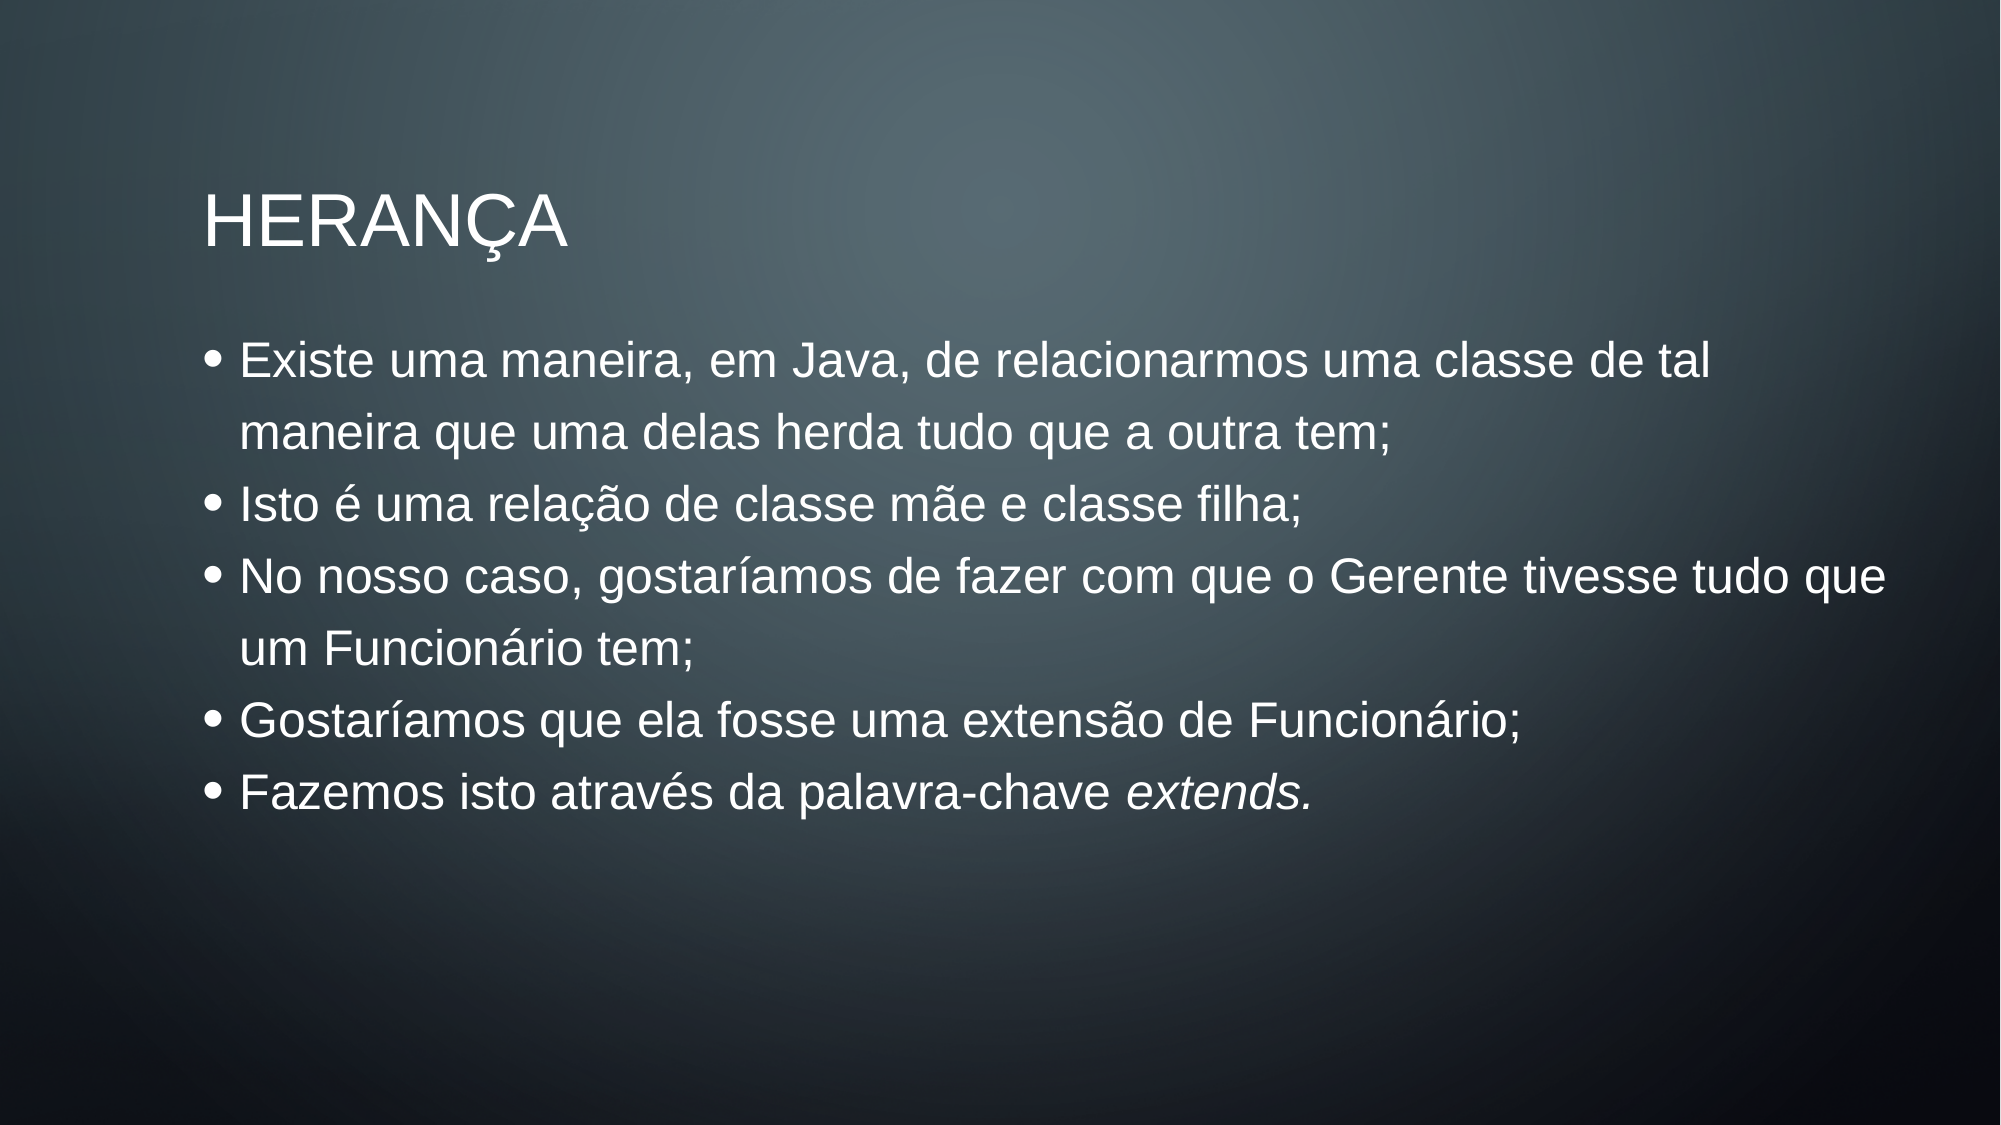

# HERANÇA
Existe uma maneira, em Java, de relacionarmos uma classe de tal maneira que uma delas herda tudo que a outra tem;
Isto é uma relação de classe mãe e classe filha;
No nosso caso, gostaríamos de fazer com que o Gerente tivesse tudo que um Funcionário tem;
Gostaríamos que ela fosse uma extensão de Funcionário;
Fazemos isto através da palavra-chave extends.